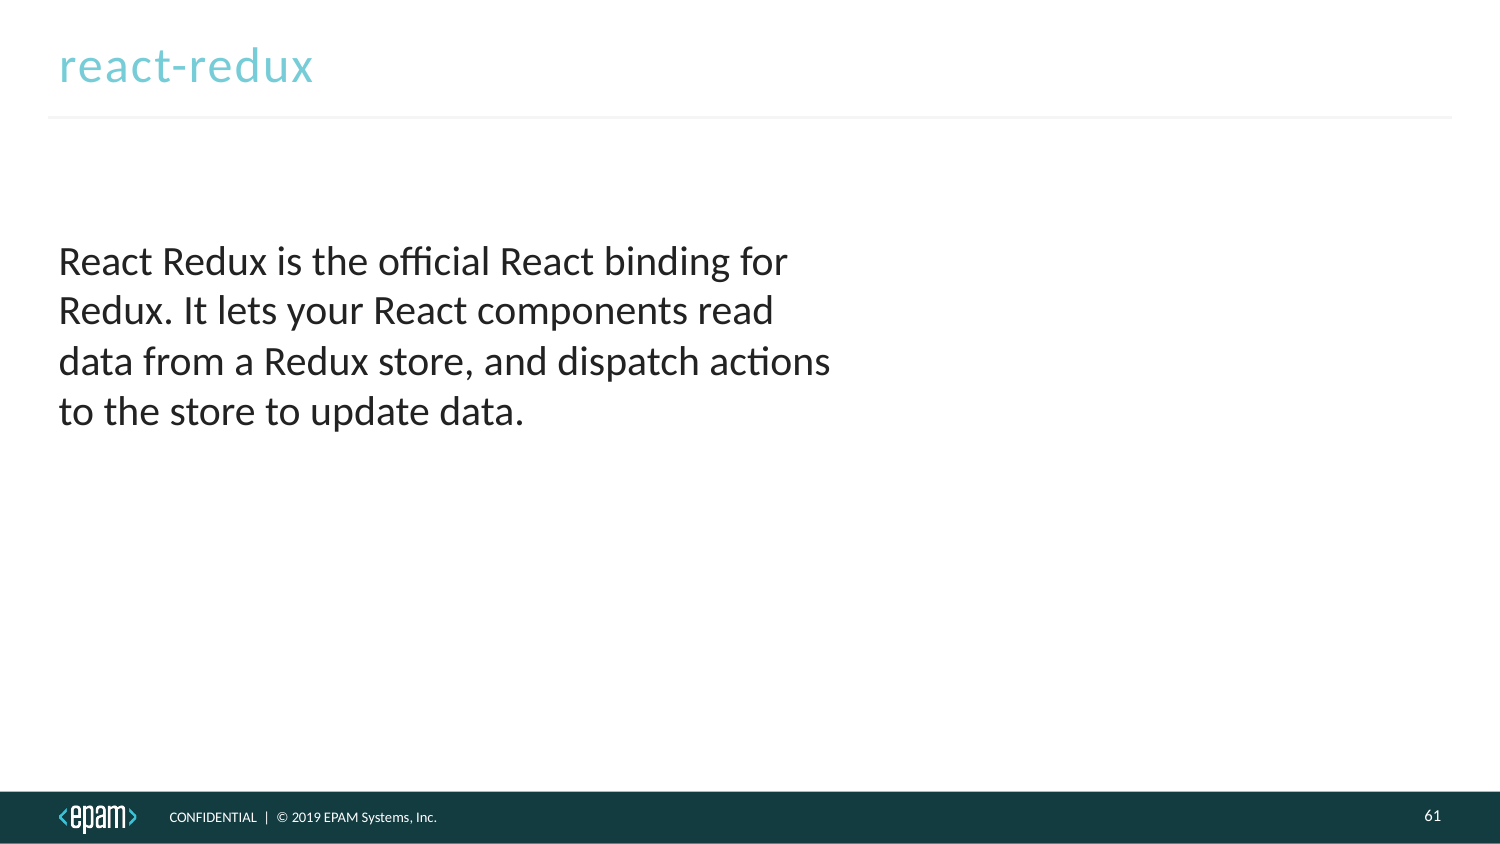

# react-redux
React Redux is the official React binding for Redux. It lets your React components read data from a Redux store, and dispatch actions to the store to update data.
61